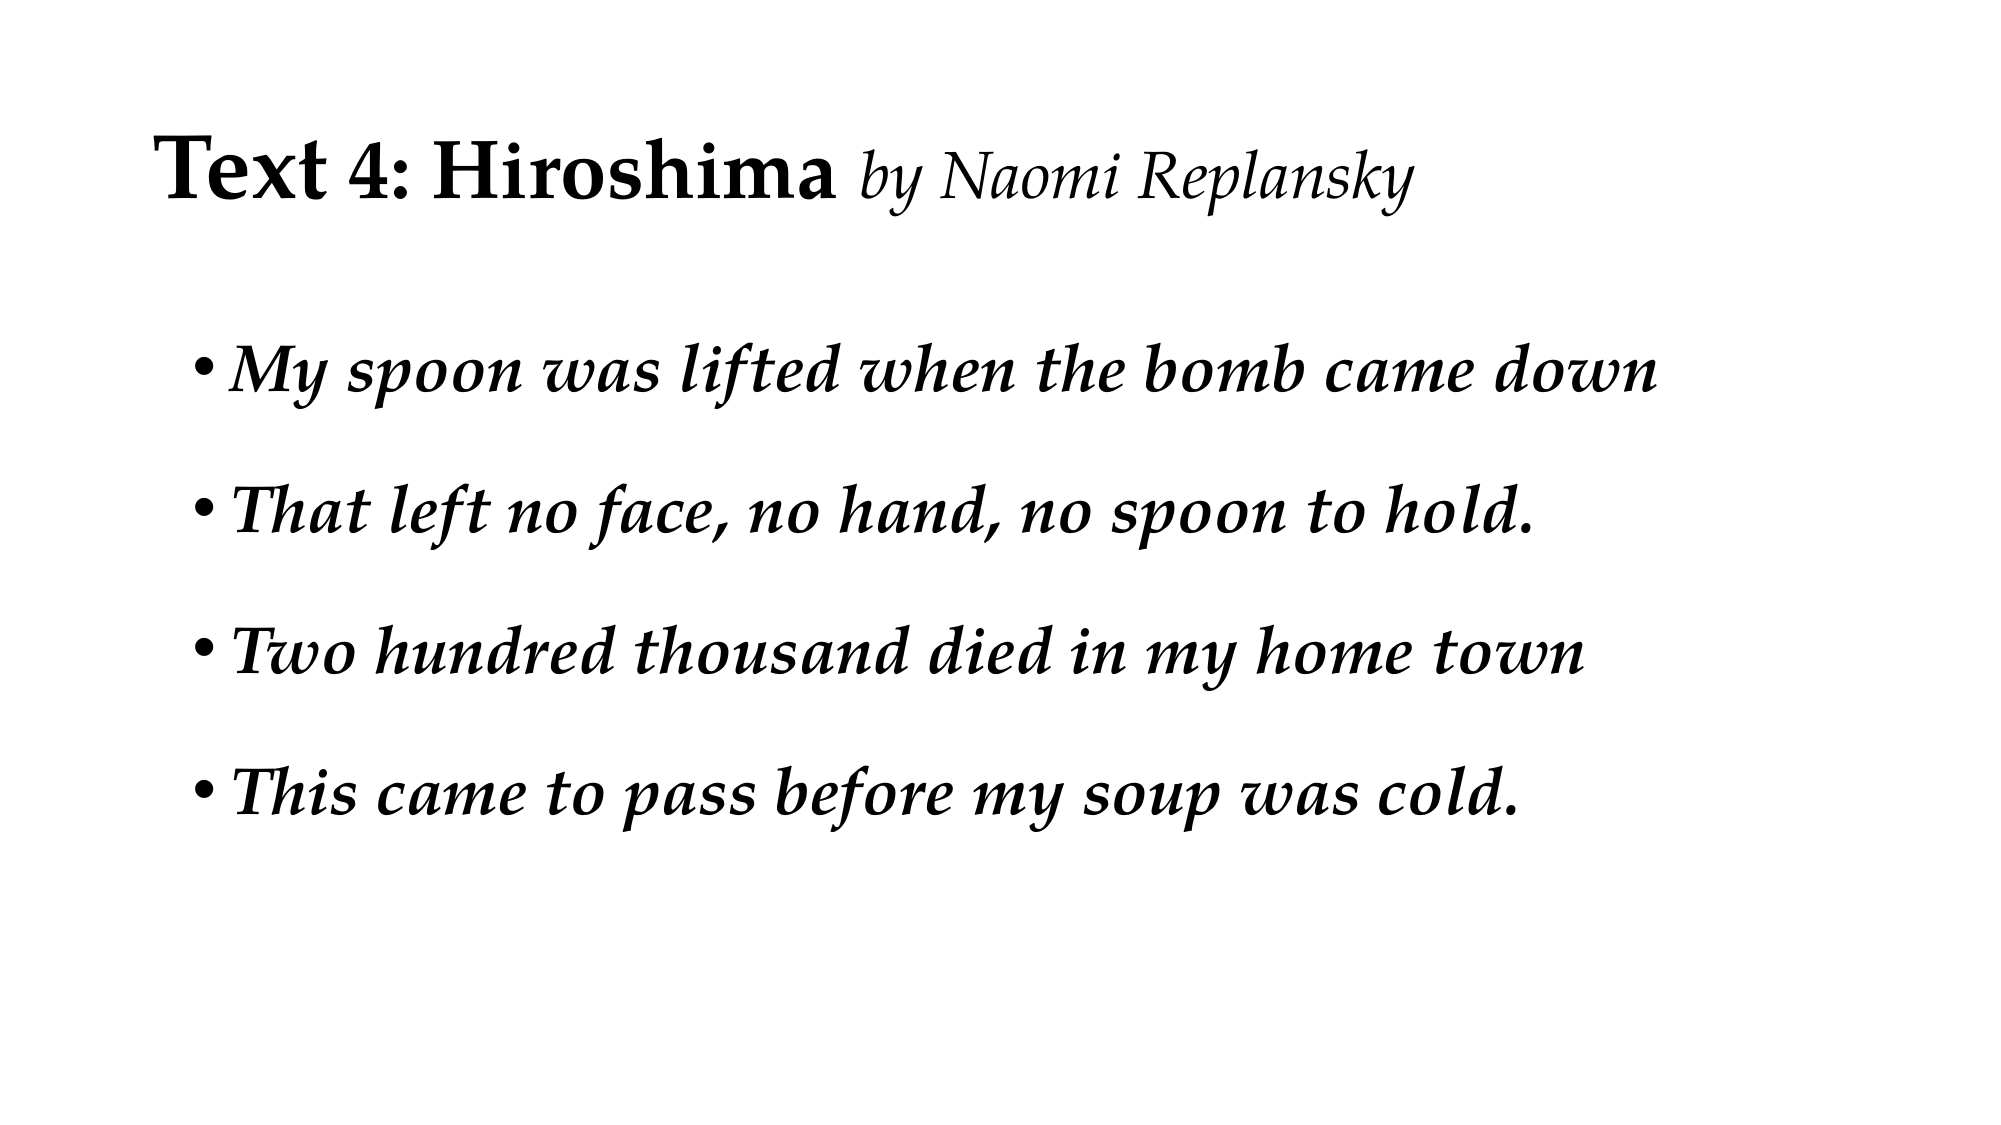

# Text 4: Hiroshima by Naomi Replansky
My spoon was lifted when the bomb came down
That left no face, no hand, no spoon to hold.
Two hundred thousand died in my home town
This came to pass before my soup was cold.